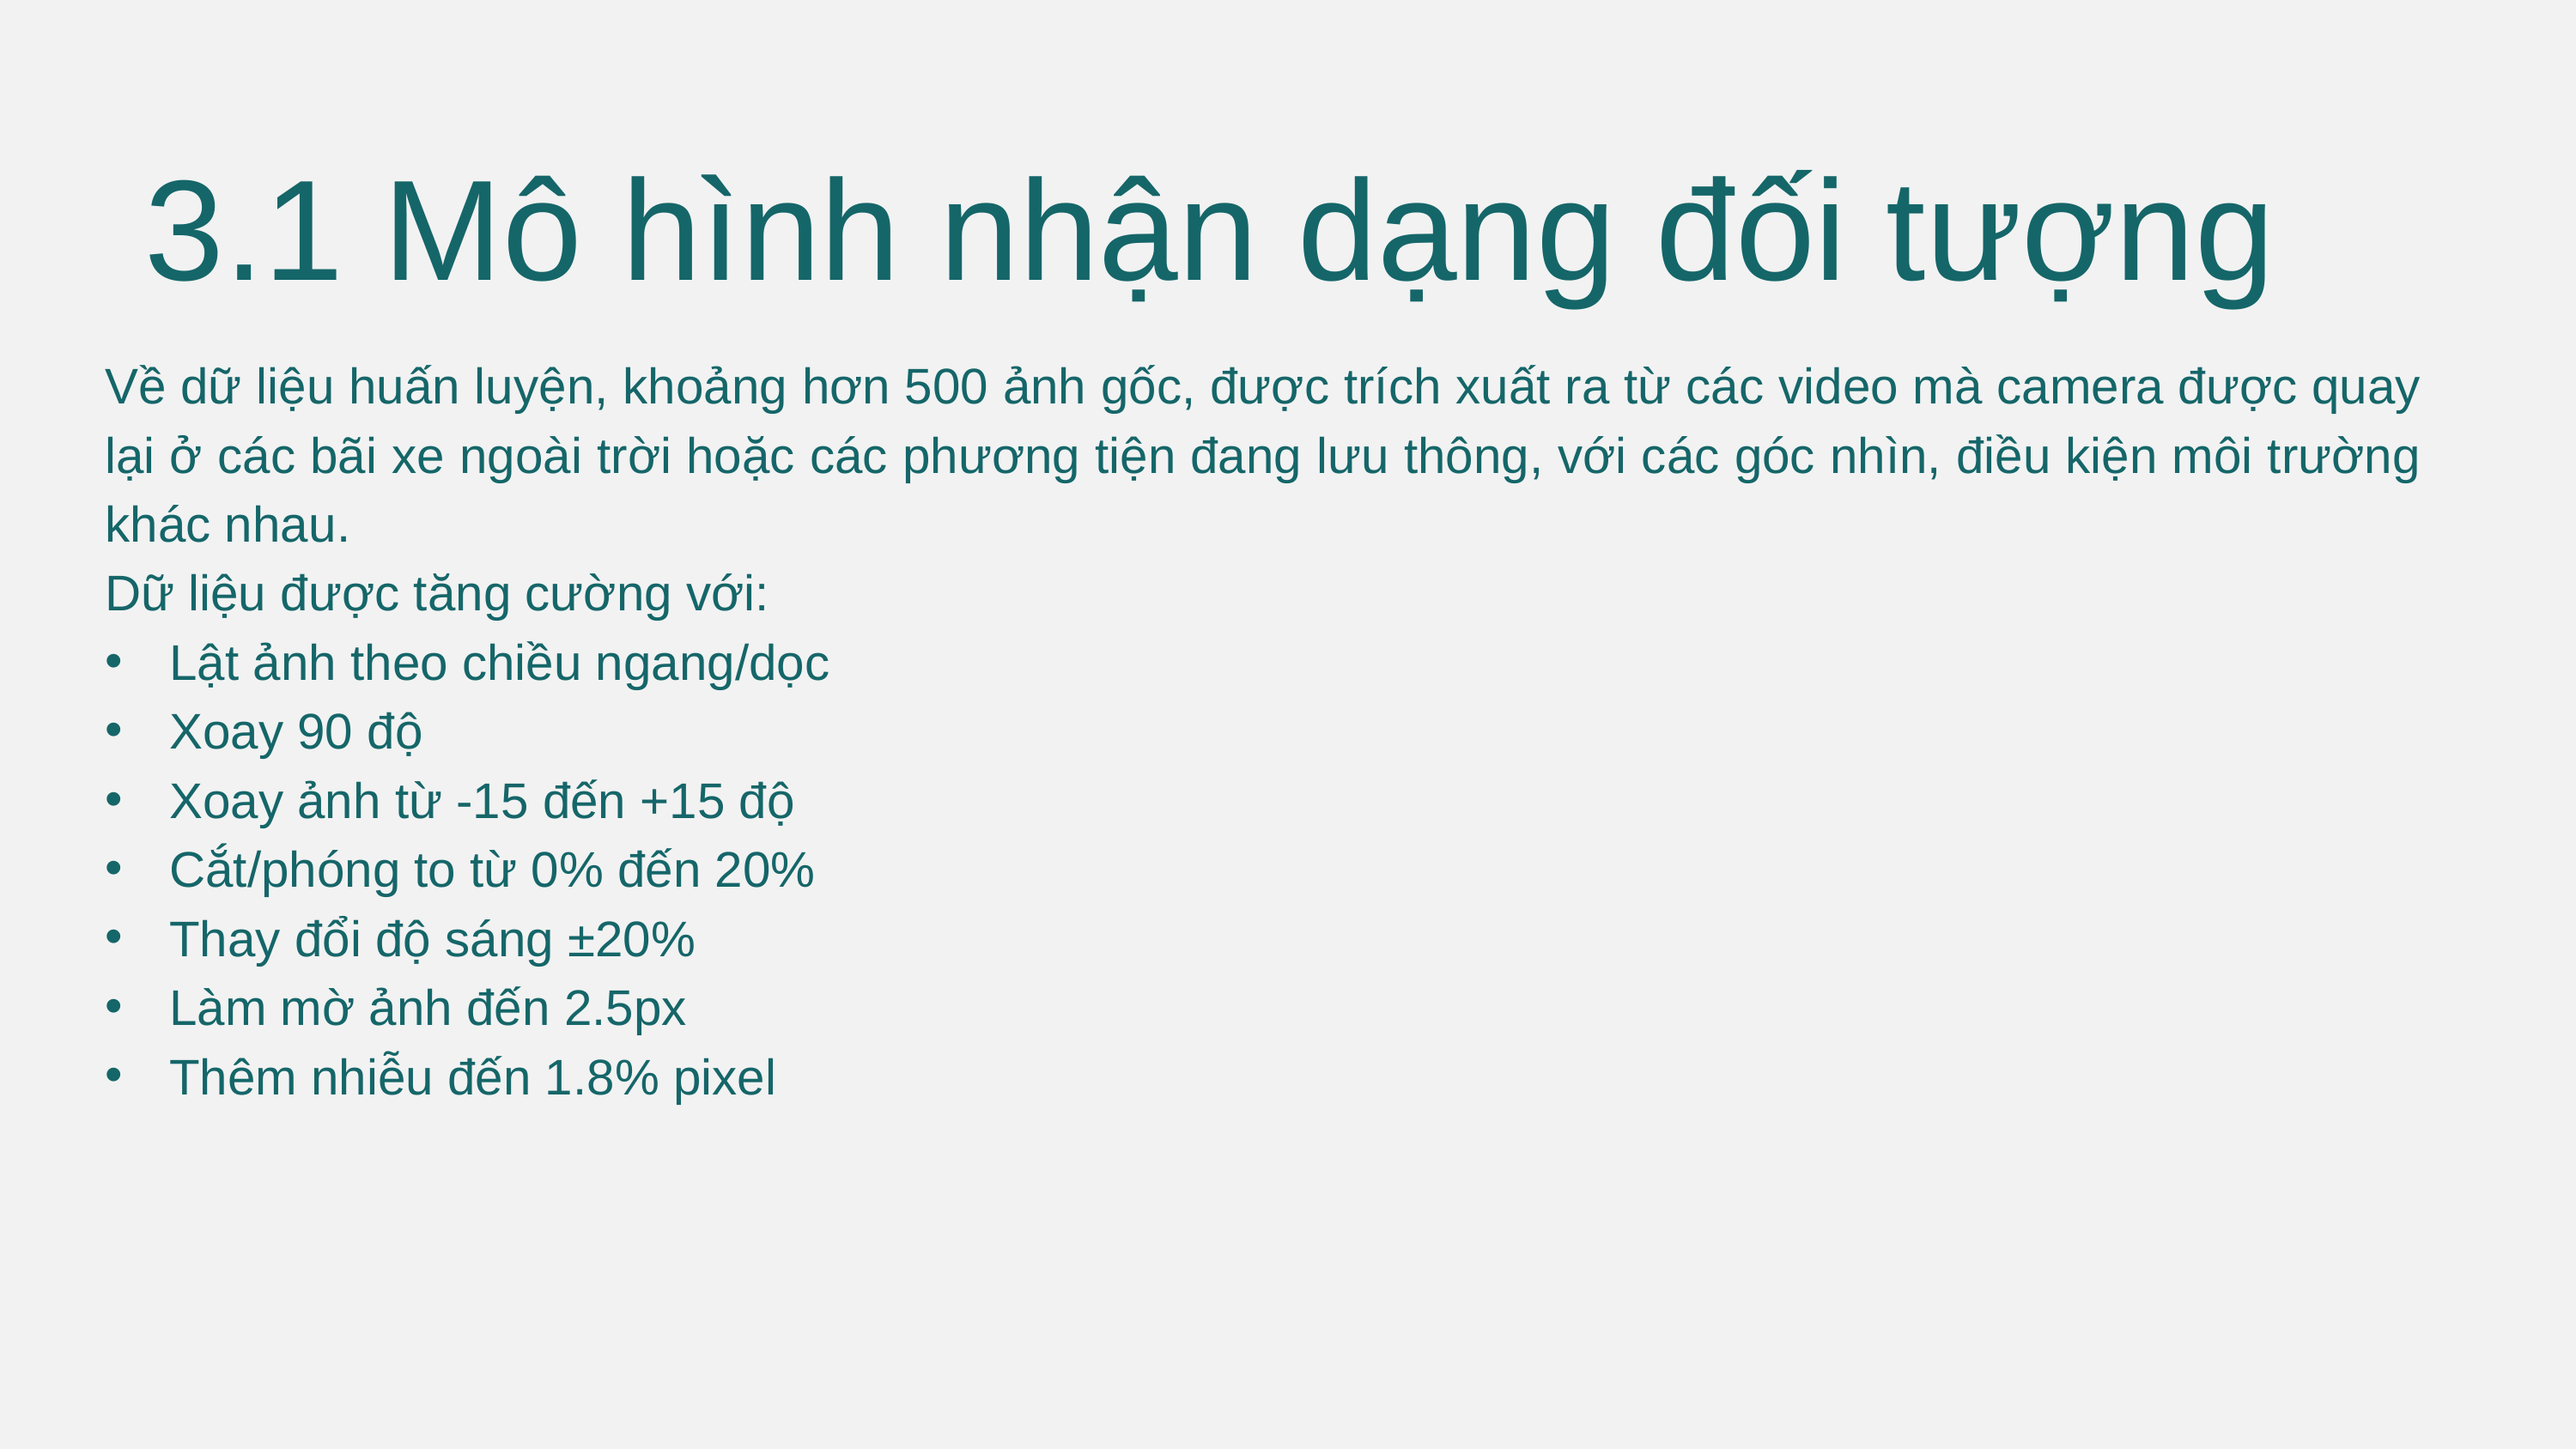

3.1 Mô hình nhận dạng đối tượng
Về dữ liệu huấn luyện, khoảng hơn 500 ảnh gốc, được trích xuất ra từ các video mà camera được quay lại ở các bãi xe ngoài trời hoặc các phương tiện đang lưu thông, với các góc nhìn, điều kiện môi trường khác nhau.
Dữ liệu được tăng cường với:
Lật ảnh theo chiều ngang/dọc
Xoay 90 độ
Xoay ảnh từ -15 đến +15 độ
Cắt/phóng to từ 0% đến 20%
Thay đổi độ sáng ±20%
Làm mờ ảnh đến 2.5px
Thêm nhiễu đến 1.8% pixel